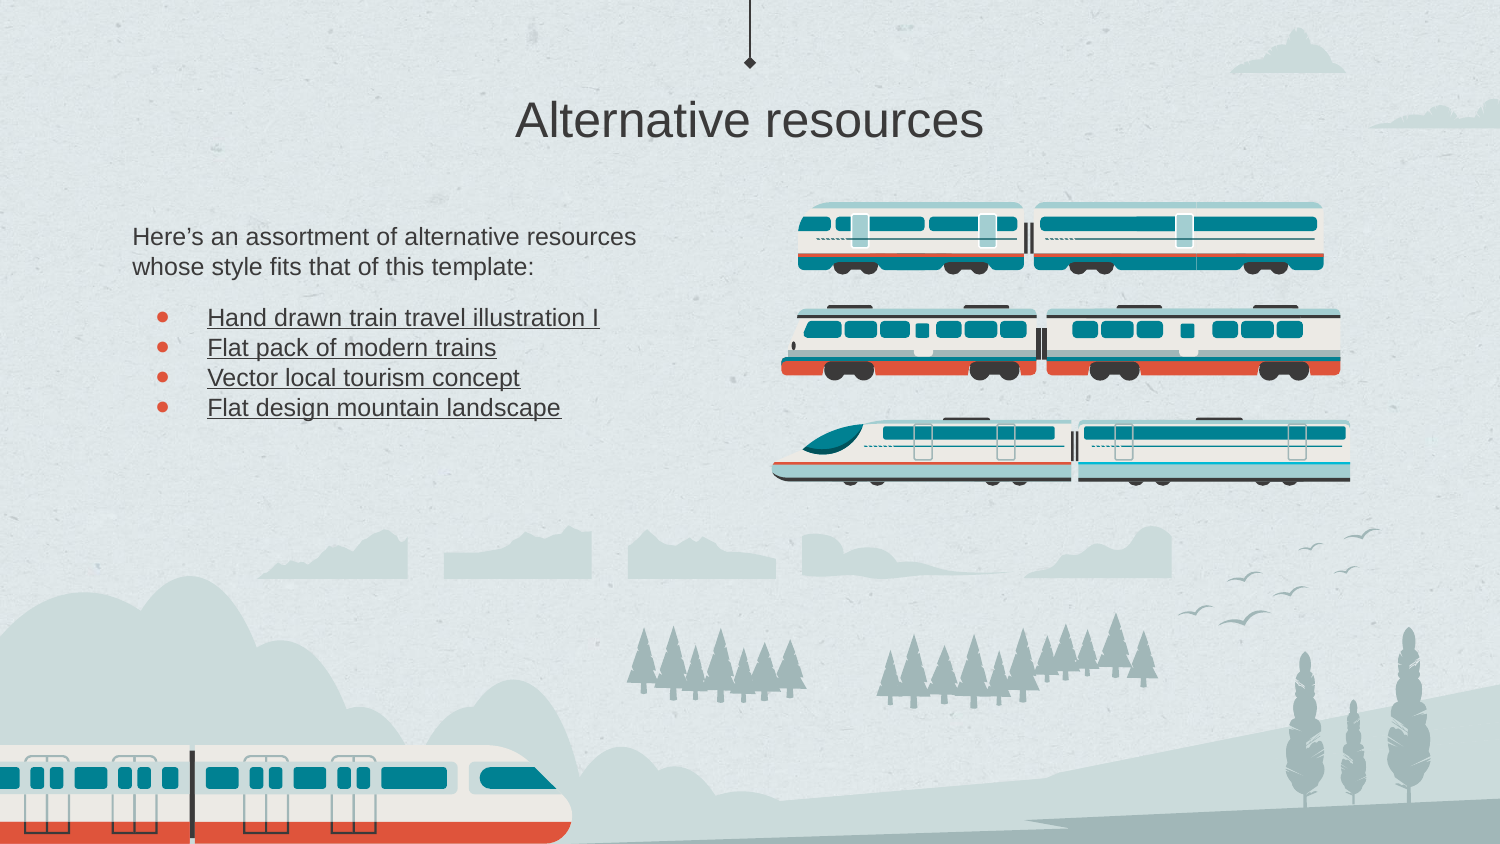

# Alternative resources

Here’s an assortment of alternative resources whose style fits that of this template:
Hand drawn train travel illustration I
Flat pack of modern trains
Vector local tourism concept
Flat design mountain landscape